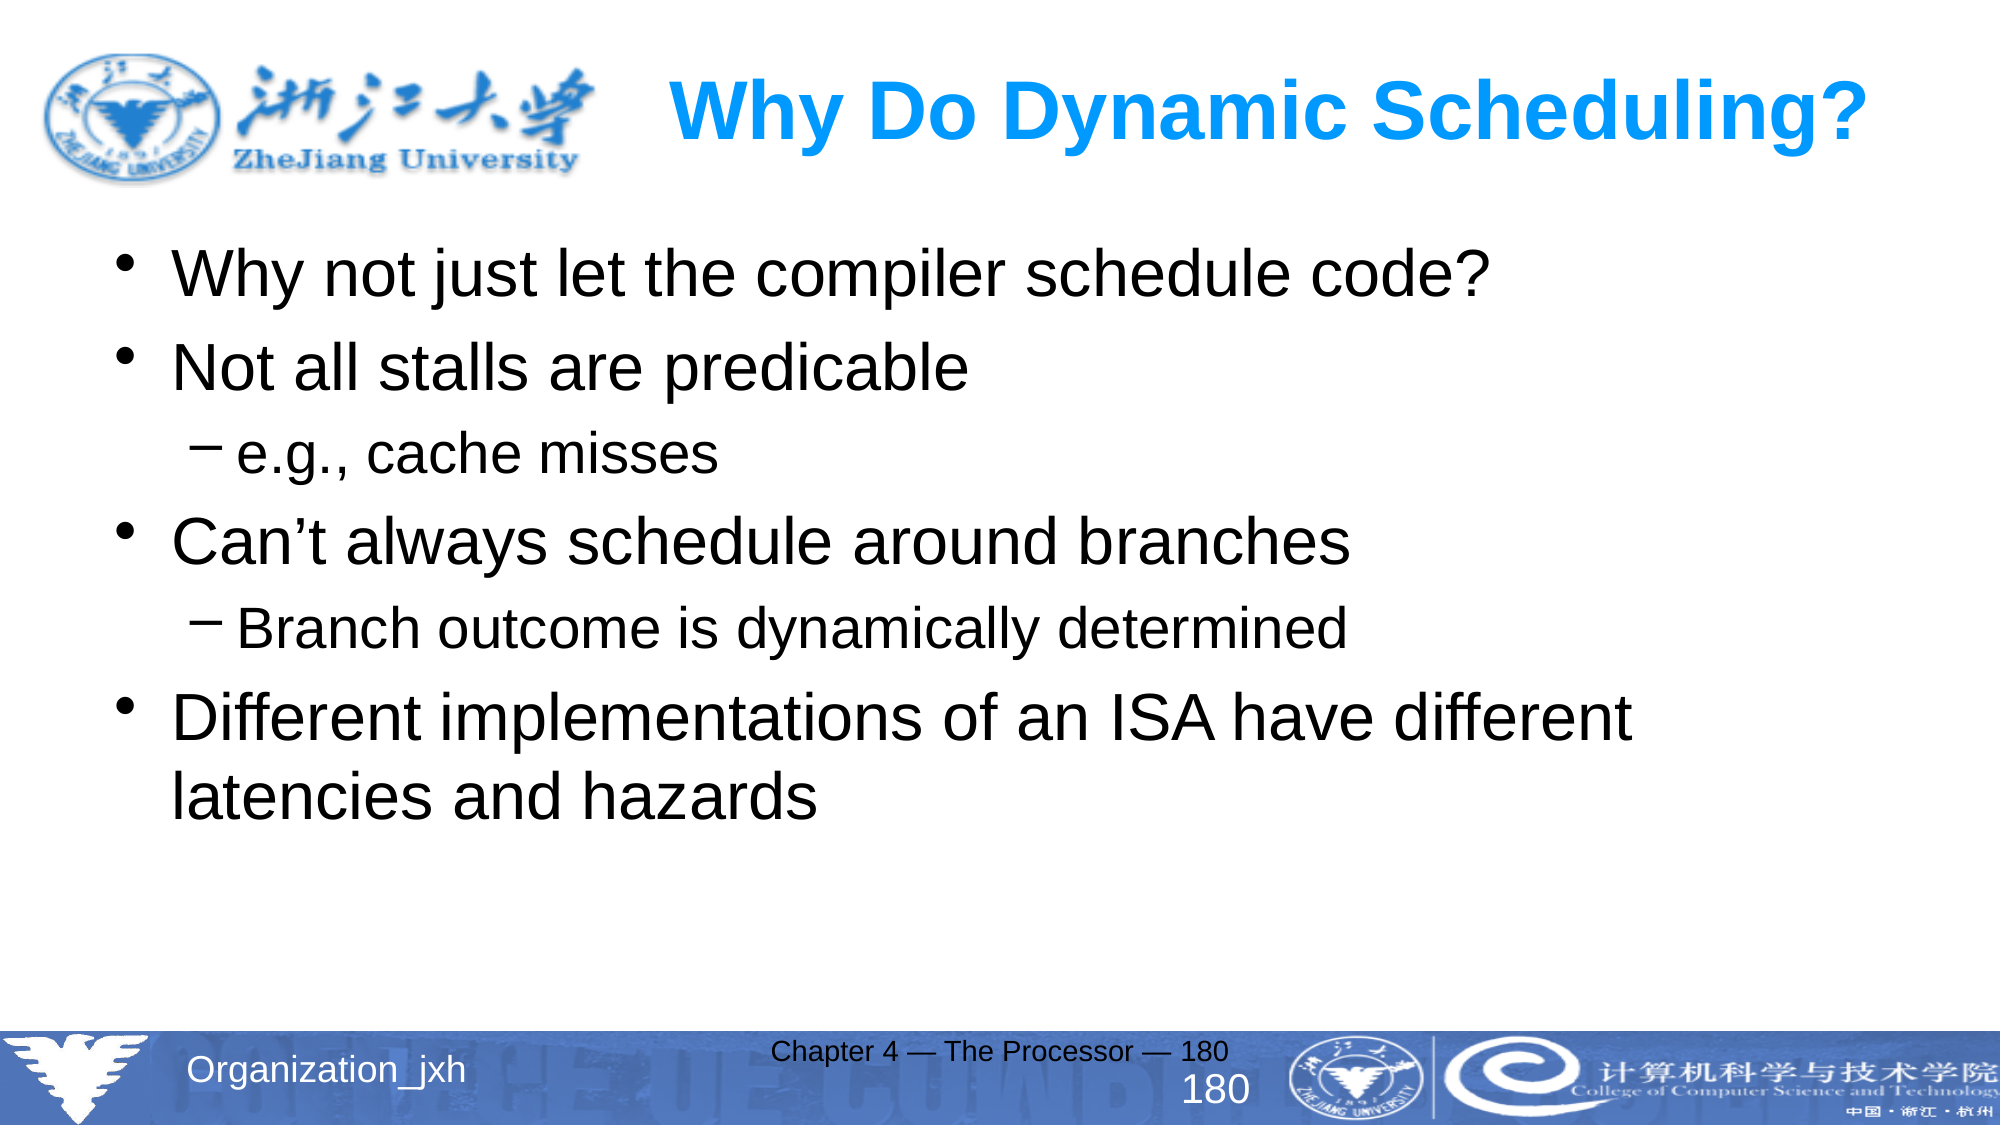

# Why Do Dynamic Scheduling?
Why not just let the compiler schedule code?
Not all stalls are predicable
e.g., cache misses
Can’t always schedule around branches
Branch outcome is dynamically determined
Different implementations of an ISA have different latencies and hazards
Chapter 4 — The Processor — 180